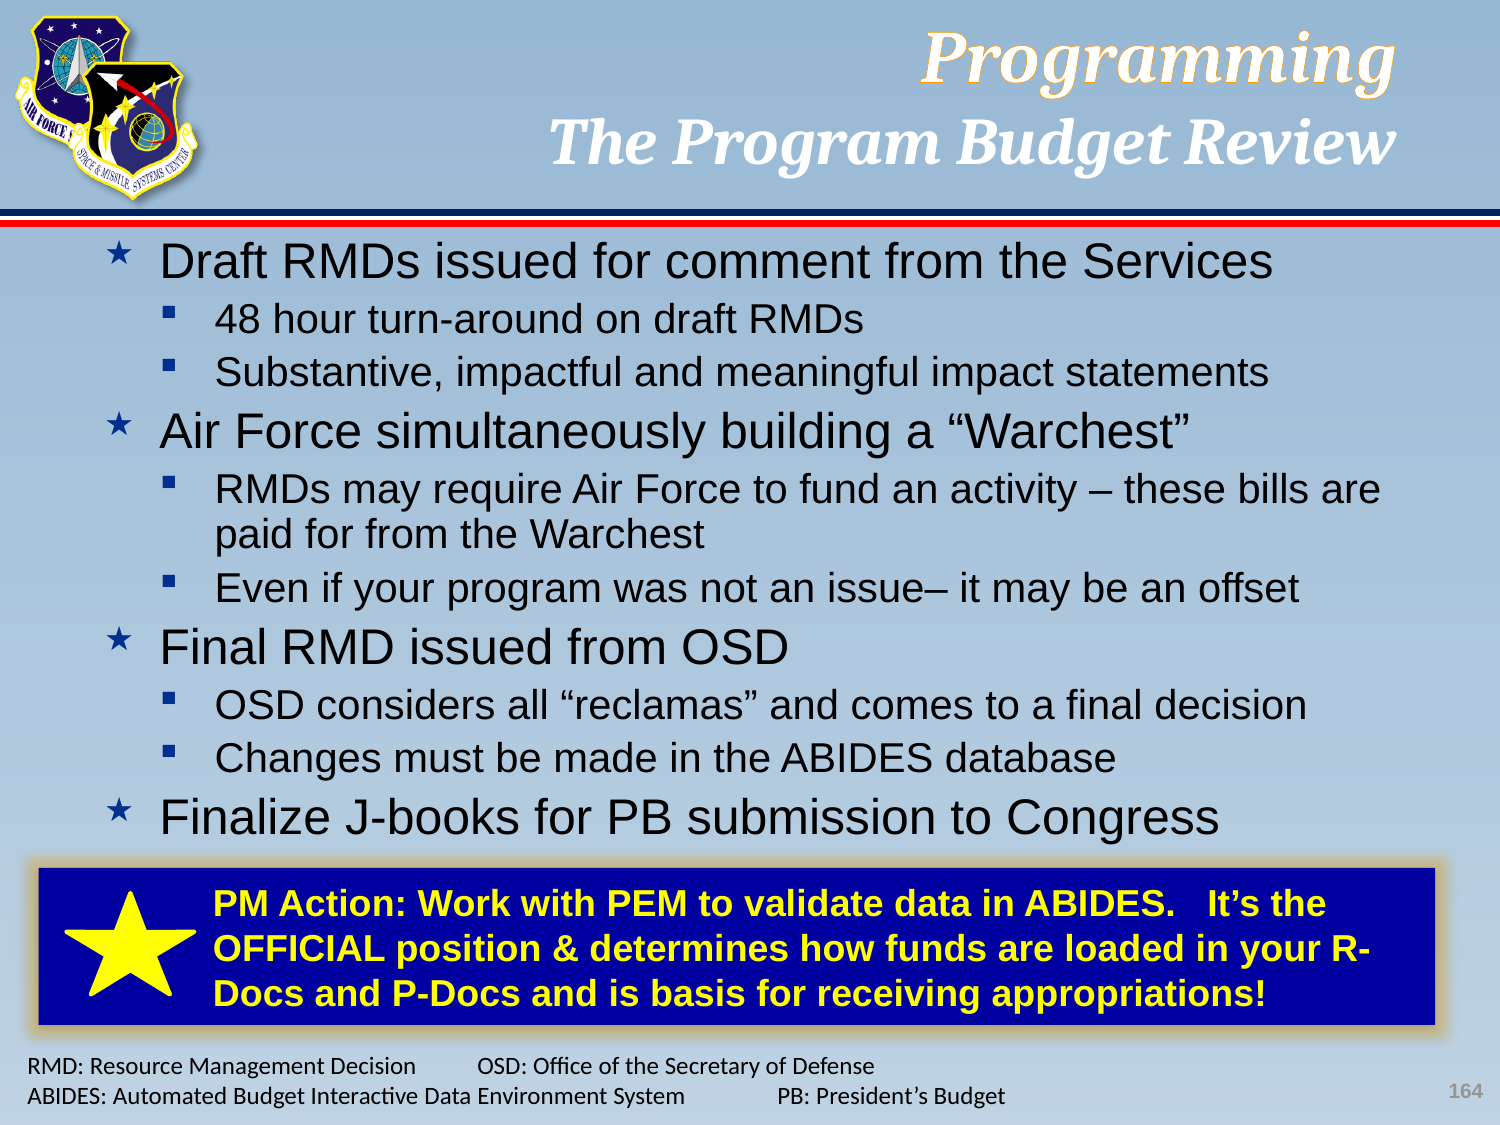

# Programming The Program Budget Review
Draft RMDs issued for comment from the Services
48 hour turn-around on draft RMDs
Substantive, impactful and meaningful impact statements
Air Force simultaneously building a “Warchest”
RMDs may require Air Force to fund an activity – these bills are paid for from the Warchest
Even if your program was not an issue– it may be an offset
Final RMD issued from OSD
OSD considers all “reclamas” and comes to a final decision
Changes must be made in the ABIDES database
Finalize J-books for PB submission to Congress
PM Action: Work with PEM to validate data in ABIDES.   It’s the OFFICIAL position & determines how funds are loaded in your R-Docs and P-Docs and is basis for receiving appropriations!

RMD: Resource Management Decision	OSD: Office of the Secretary of Defense
ABIDES: Automated Budget Interactive Data Environment System	PB: President’s Budget
164